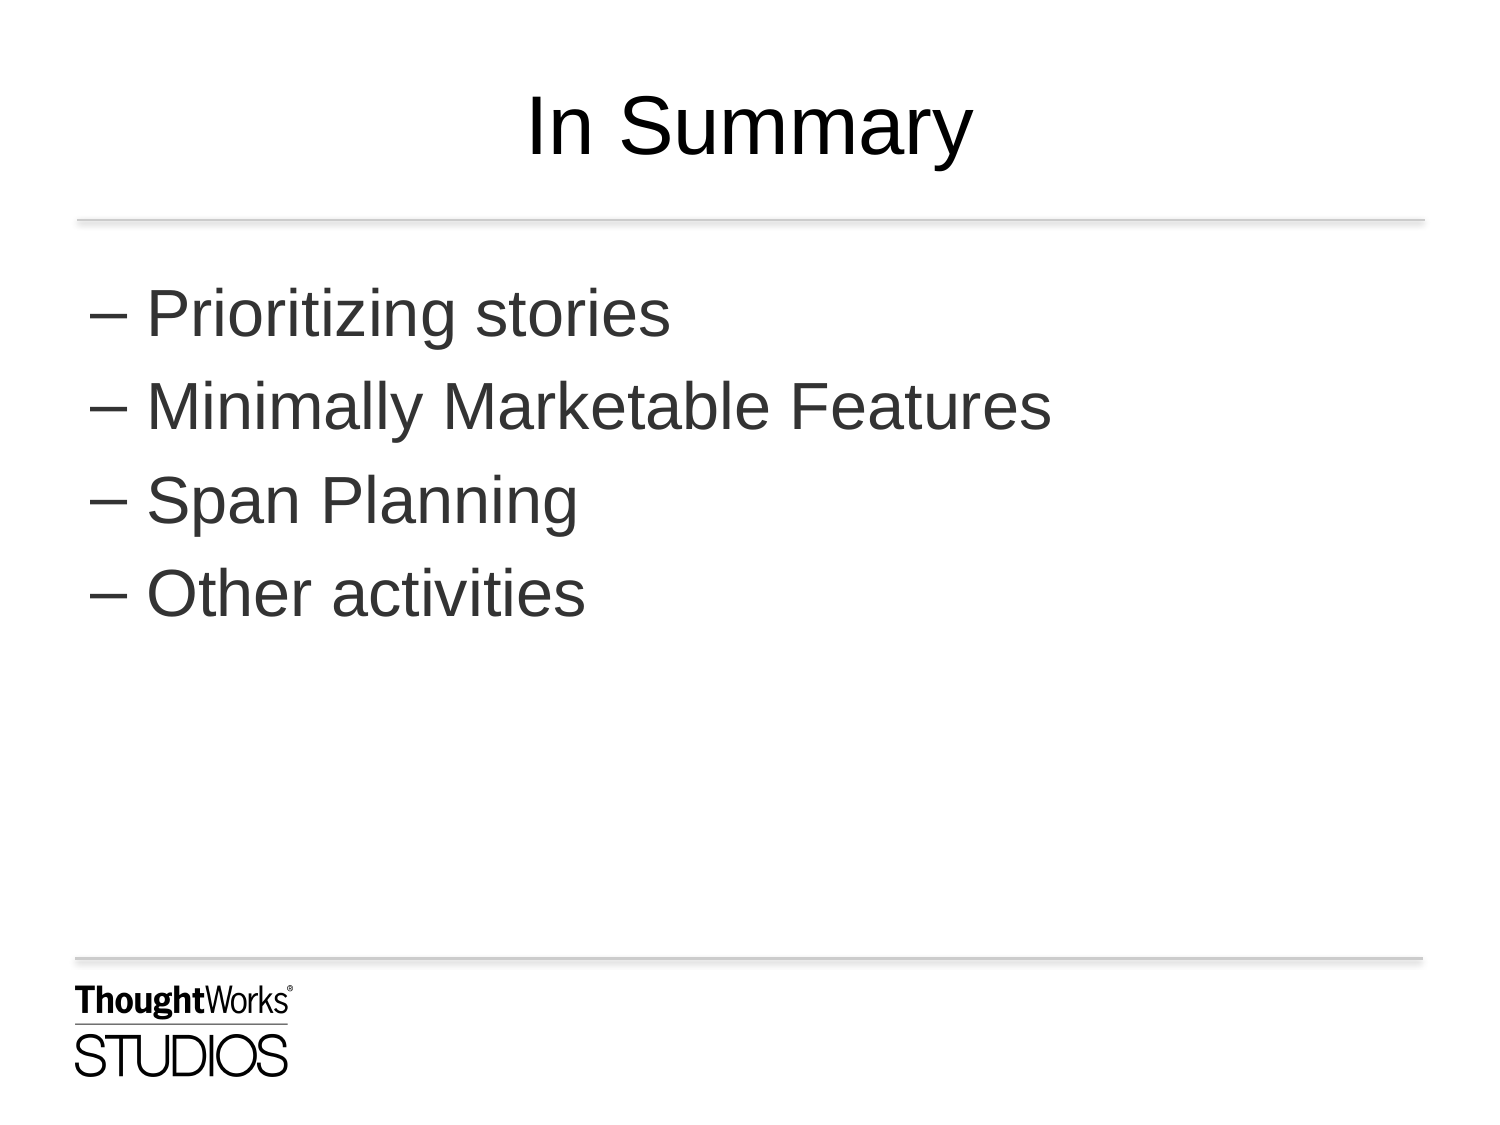

# In Summary
Prioritizing stories
Minimally Marketable Features
Span Planning
Other activities